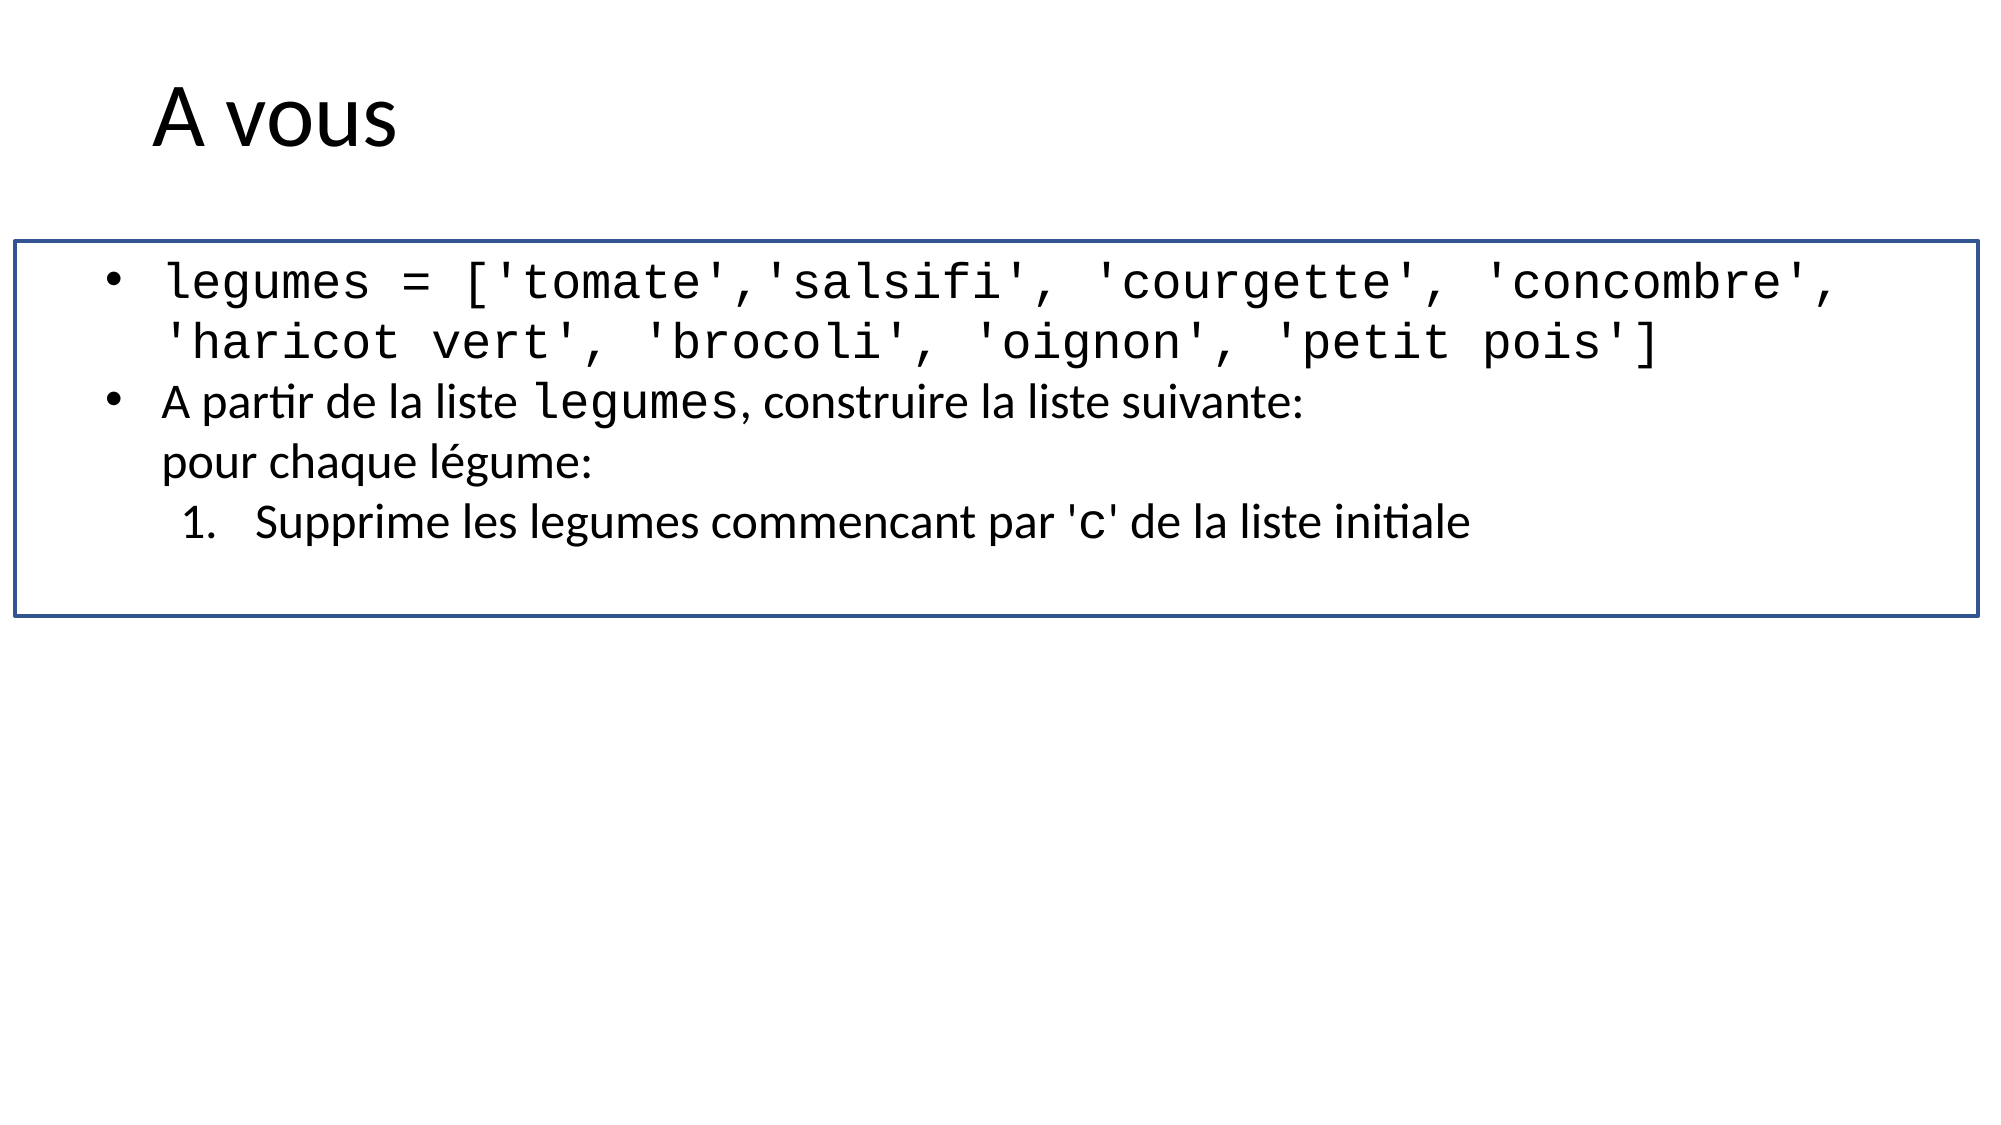

A vous
legumes = ['tomate','salsifi', 'courgette', 'concombre', 'haricot vert', 'brocoli', 'oignon', 'petit pois']
A partir de la liste legumes, construire la liste suivante:
pour chaque légume:
Supprime les legumes commencant par 'c' de la liste initiale